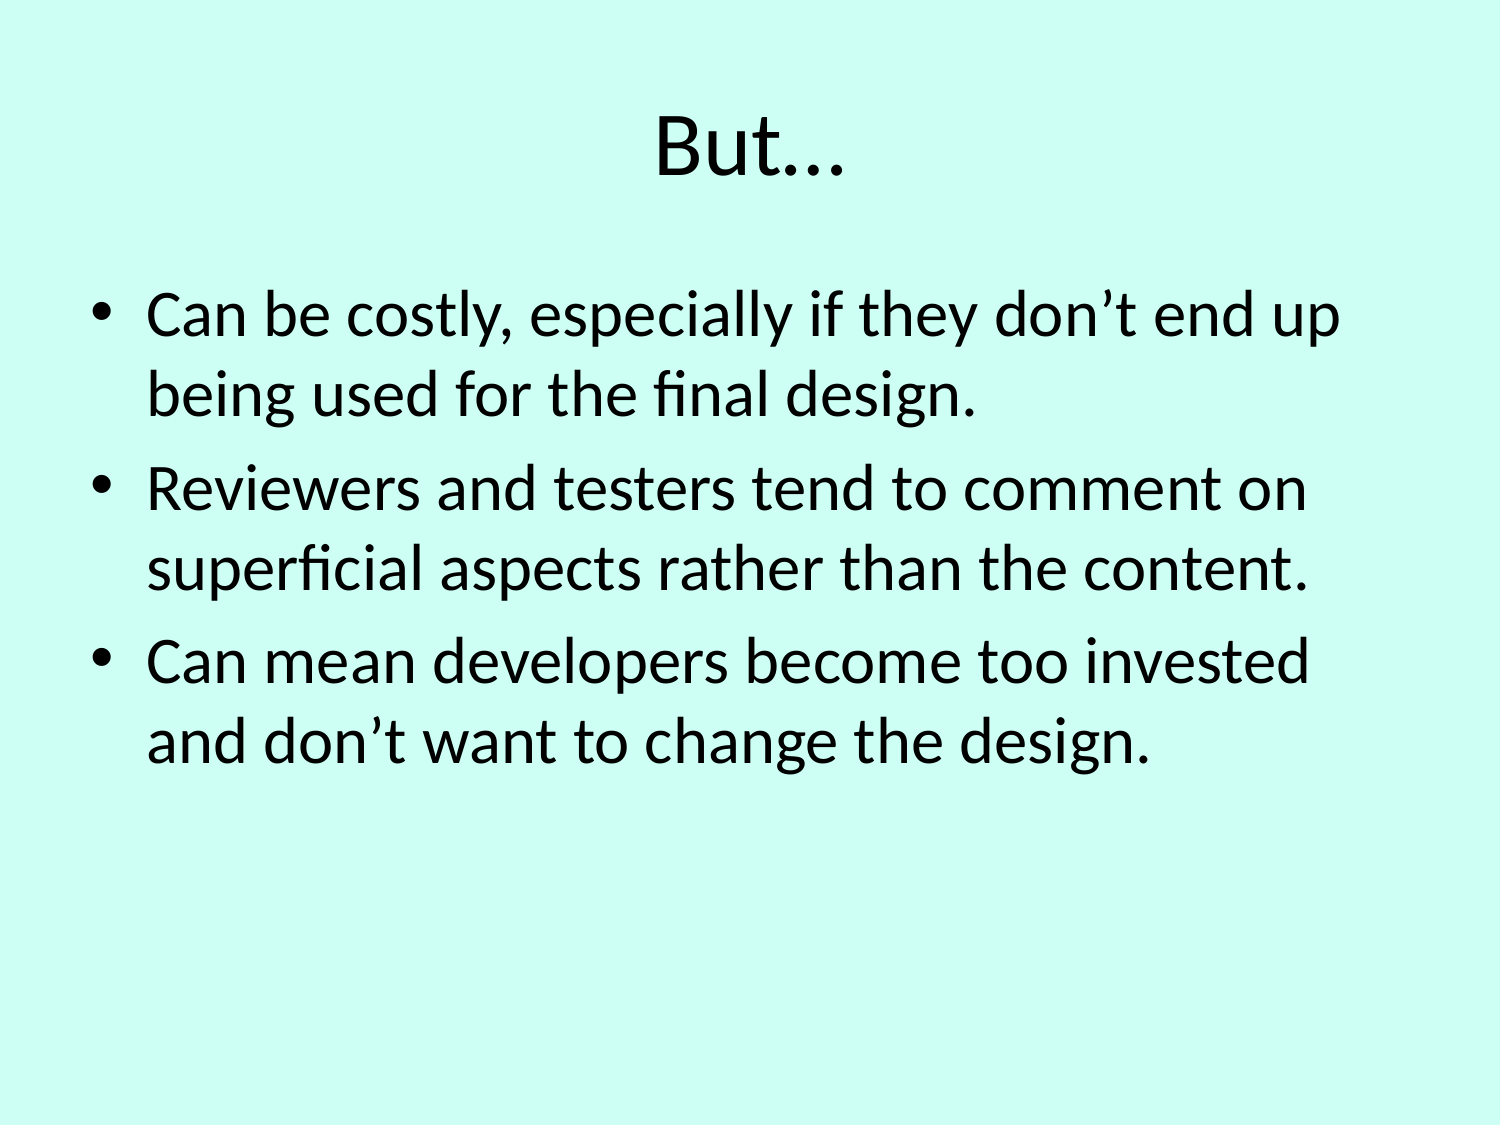

# But…
Can be costly, especially if they don’t end up being used for the final design.
Reviewers and testers tend to comment on superficial aspects rather than the content.
Can mean developers become too invested and don’t want to change the design.